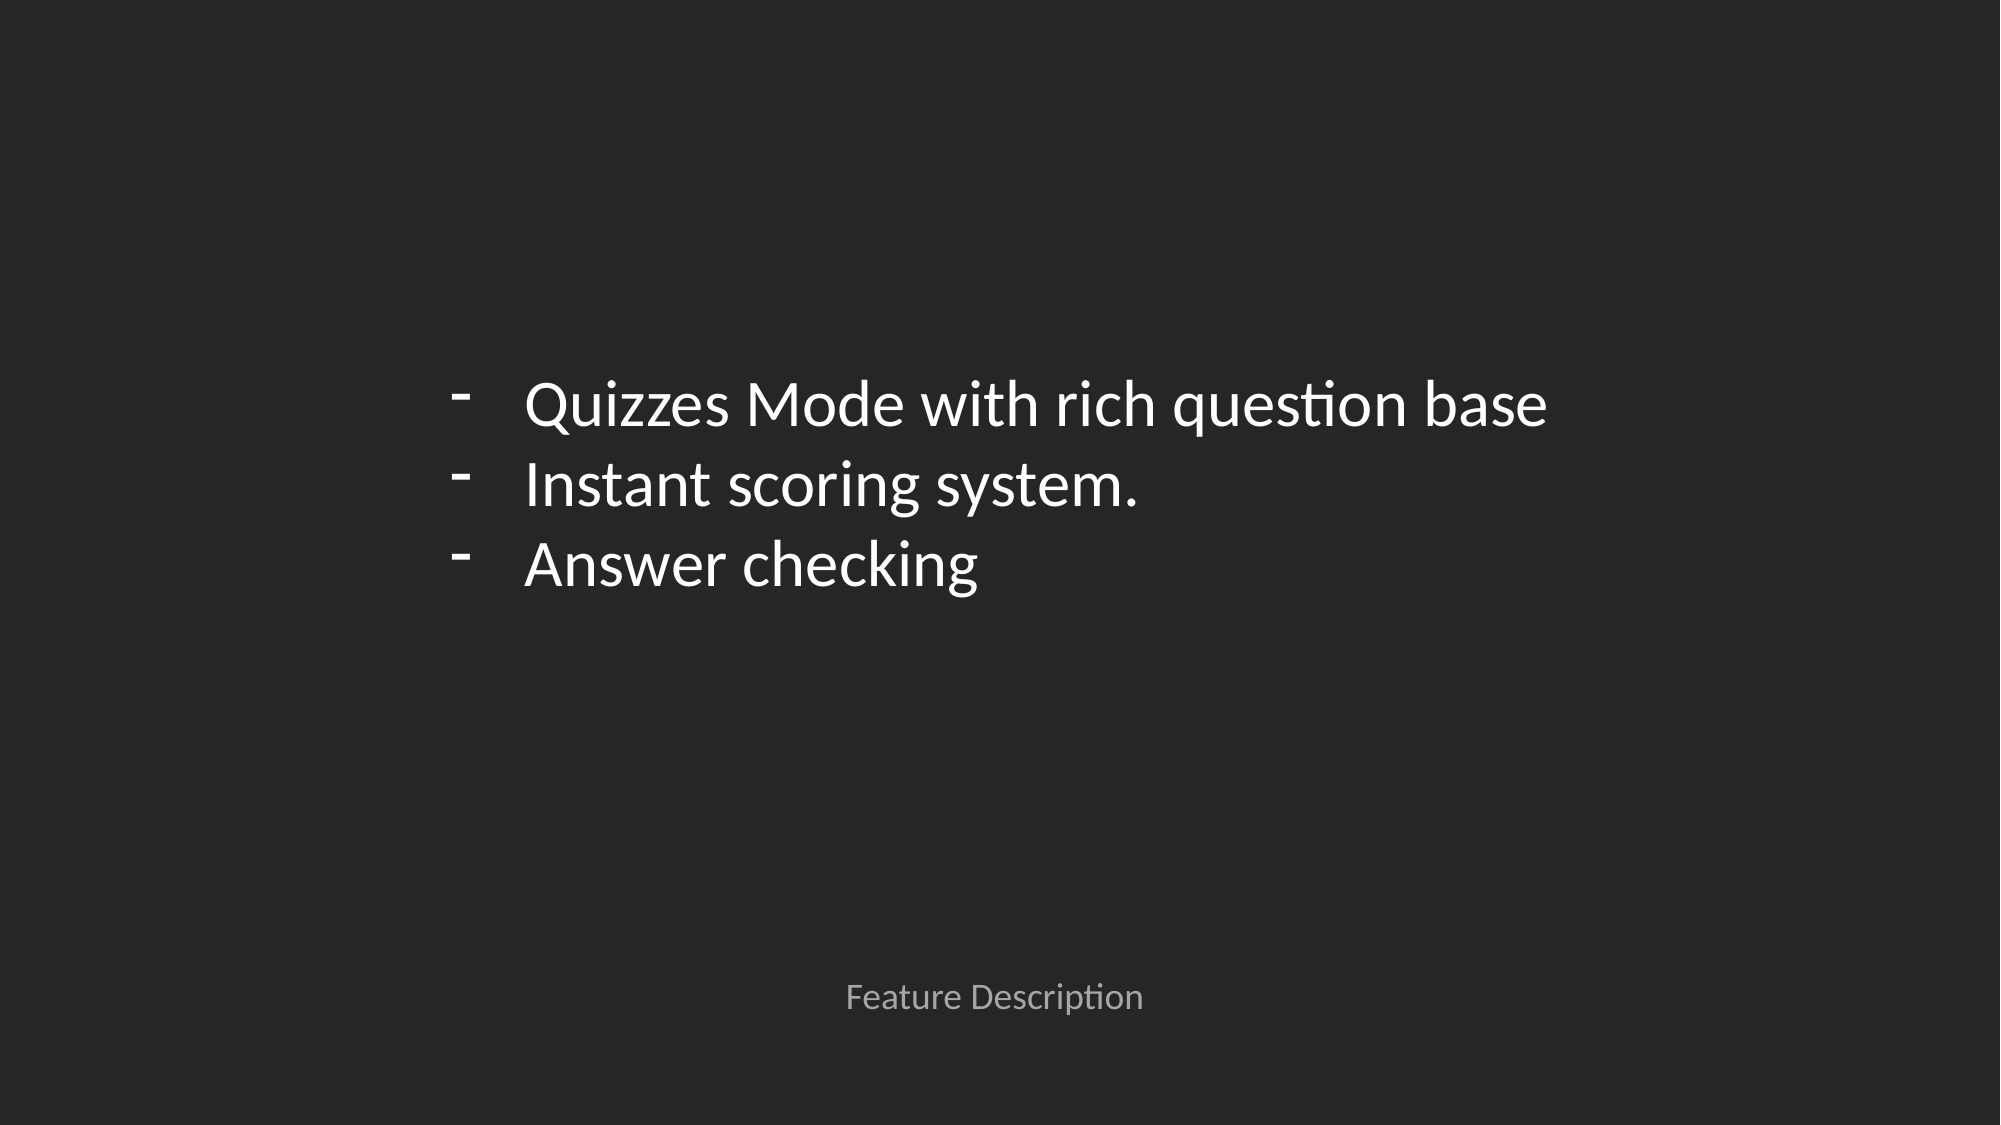

Quizzes Mode with rich question base
Instant scoring system.
Answer checking

Feature Description